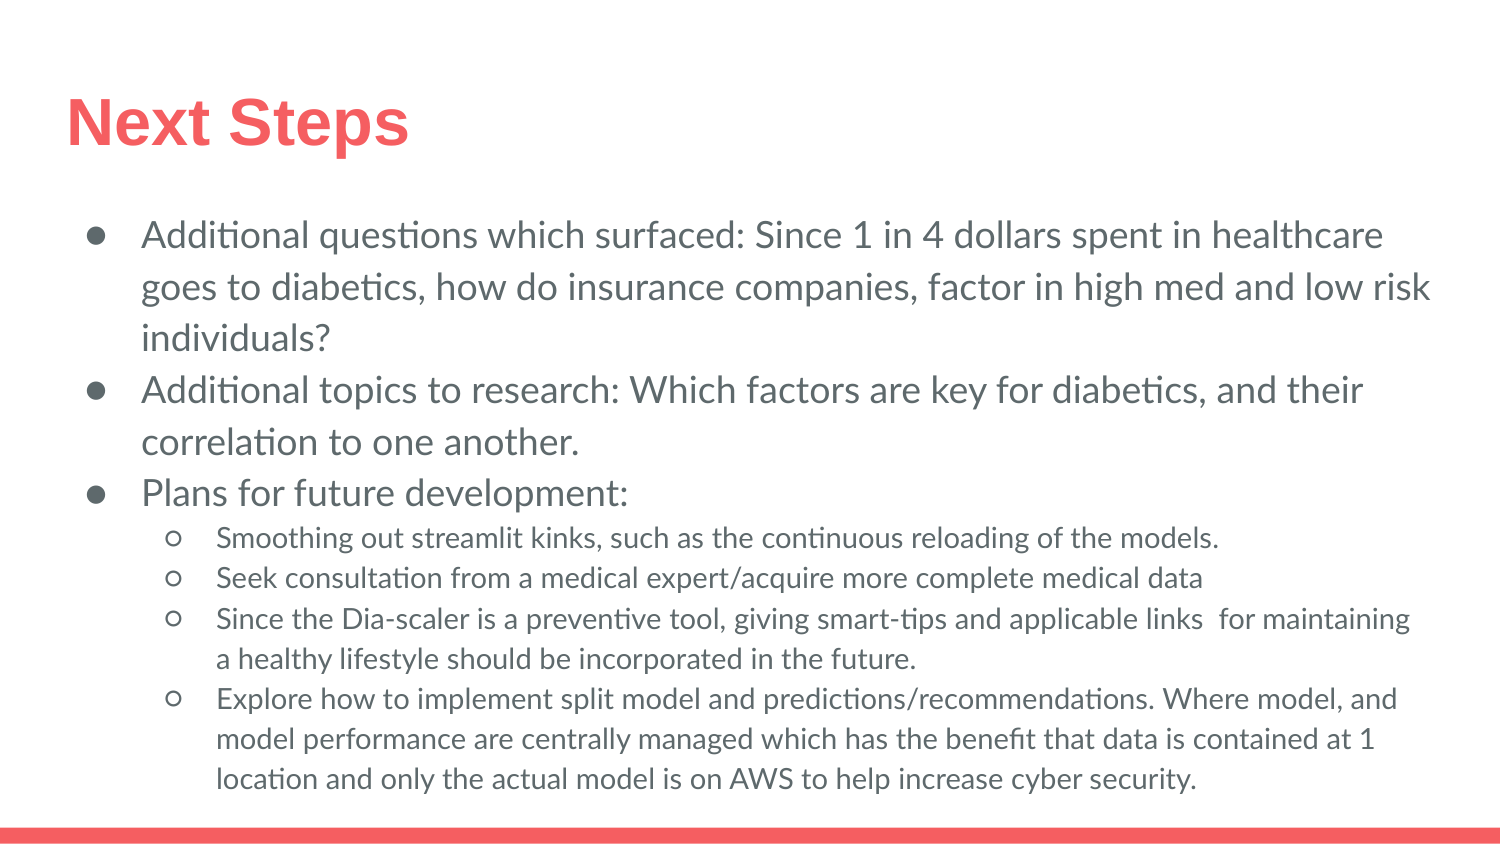

# Next Steps
Additional questions which surfaced: Since 1 in 4 dollars spent in healthcare goes to diabetics, how do insurance companies, factor in high med and low risk individuals?
Additional topics to research: Which factors are key for diabetics, and their correlation to one another.
Plans for future development:
Smoothing out streamlit kinks, such as the continuous reloading of the models.
Seek consultation from a medical expert/acquire more complete medical data
Since the Dia-scaler is a preventive tool, giving smart-tips and applicable links  for maintaining a healthy lifestyle should be incorporated in the future.
Explore how to implement split model and predictions/recommendations. Where model, and model performance are centrally managed which has the benefit that data is contained at 1 location and only the actual model is on AWS to help increase cyber security.